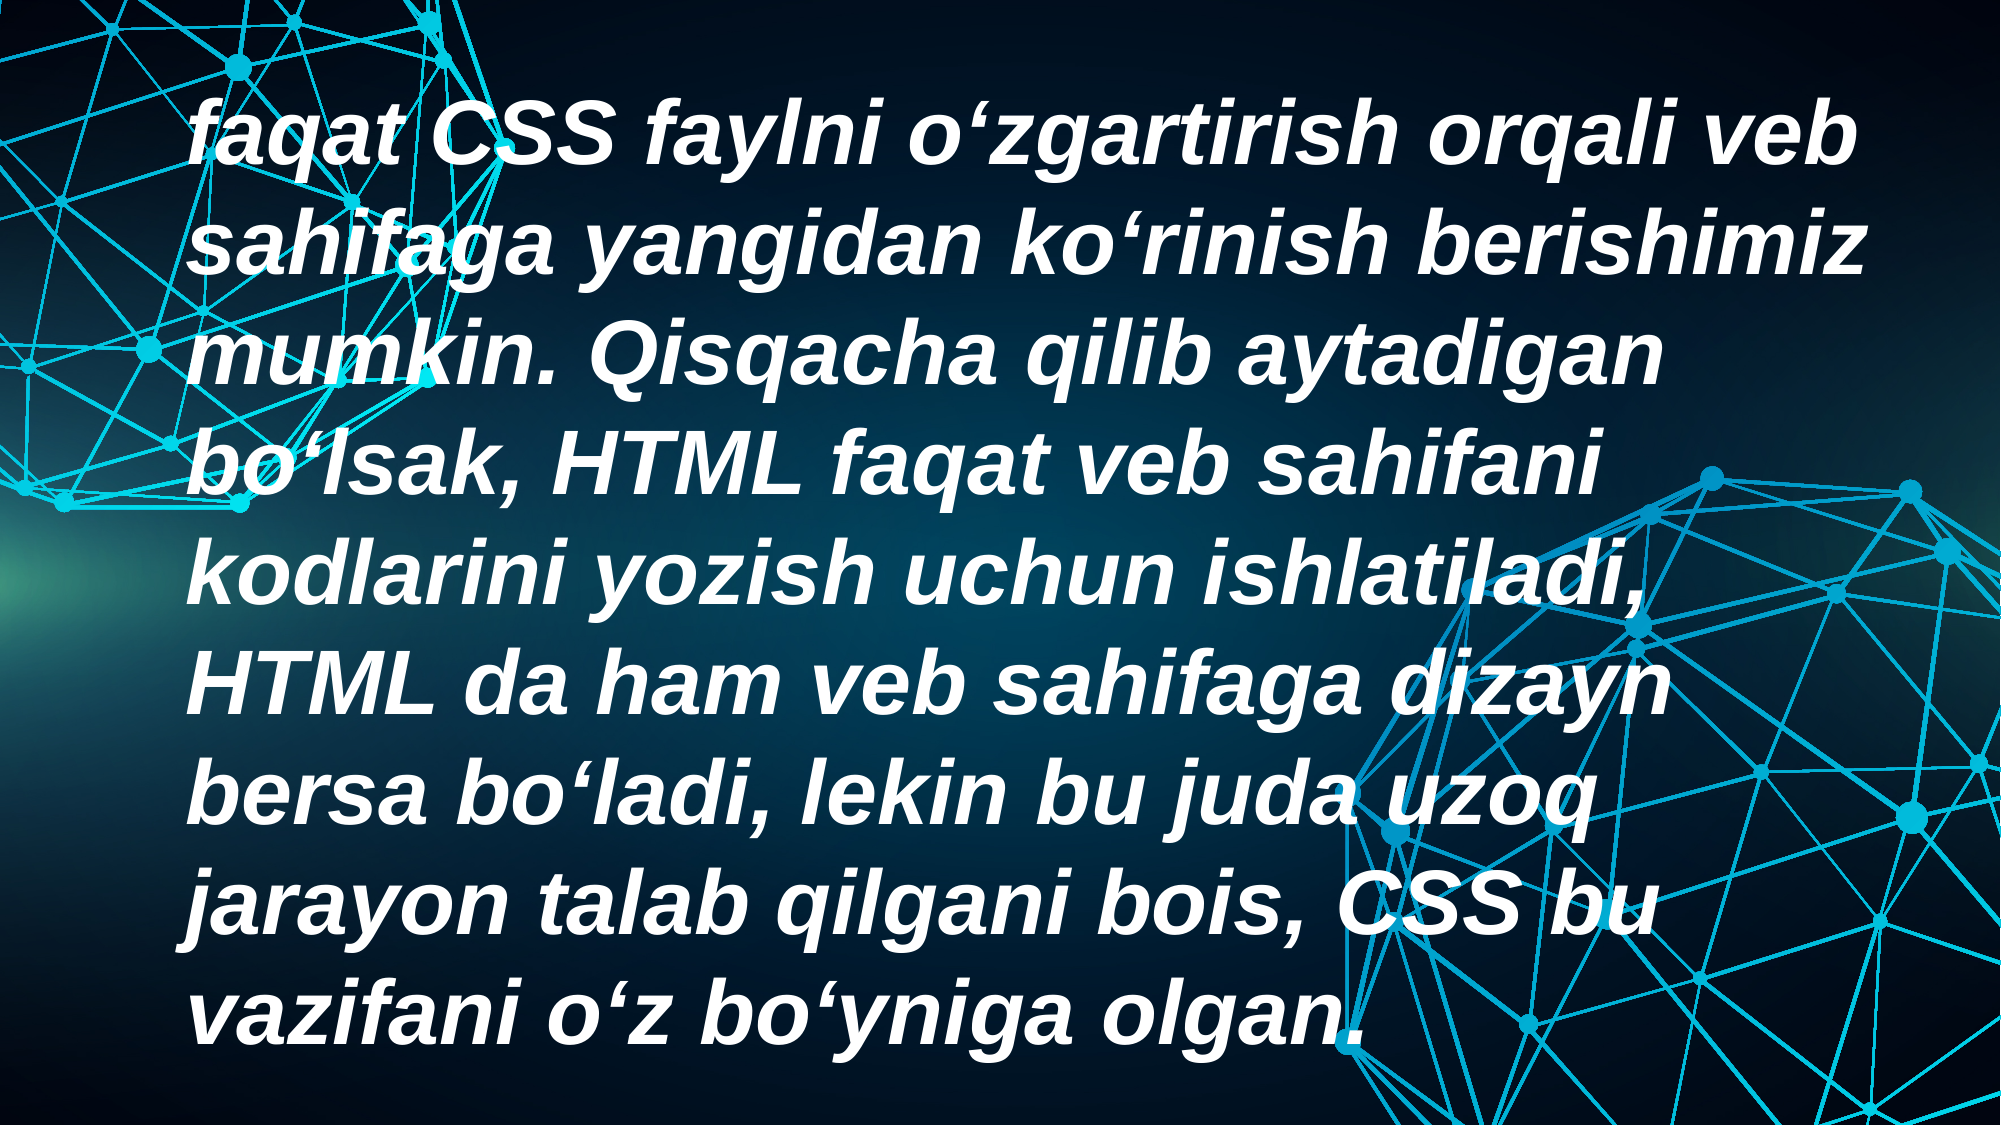

faqat CSS faylni oʻzgartirish orqali veb sahifaga yangidan koʻrinish berishimiz mumkin. Qisqacha qilib aytadigan boʻlsak, HTML faqat veb sahifani kodlarini yozish uchun ishlatiladi, HTML da ham veb sahifaga dizayn bersa boʻladi, lekin bu juda uzoq jarayon talab qilgani bois, CSS bu vazifani oʻz boʻyniga olgan.